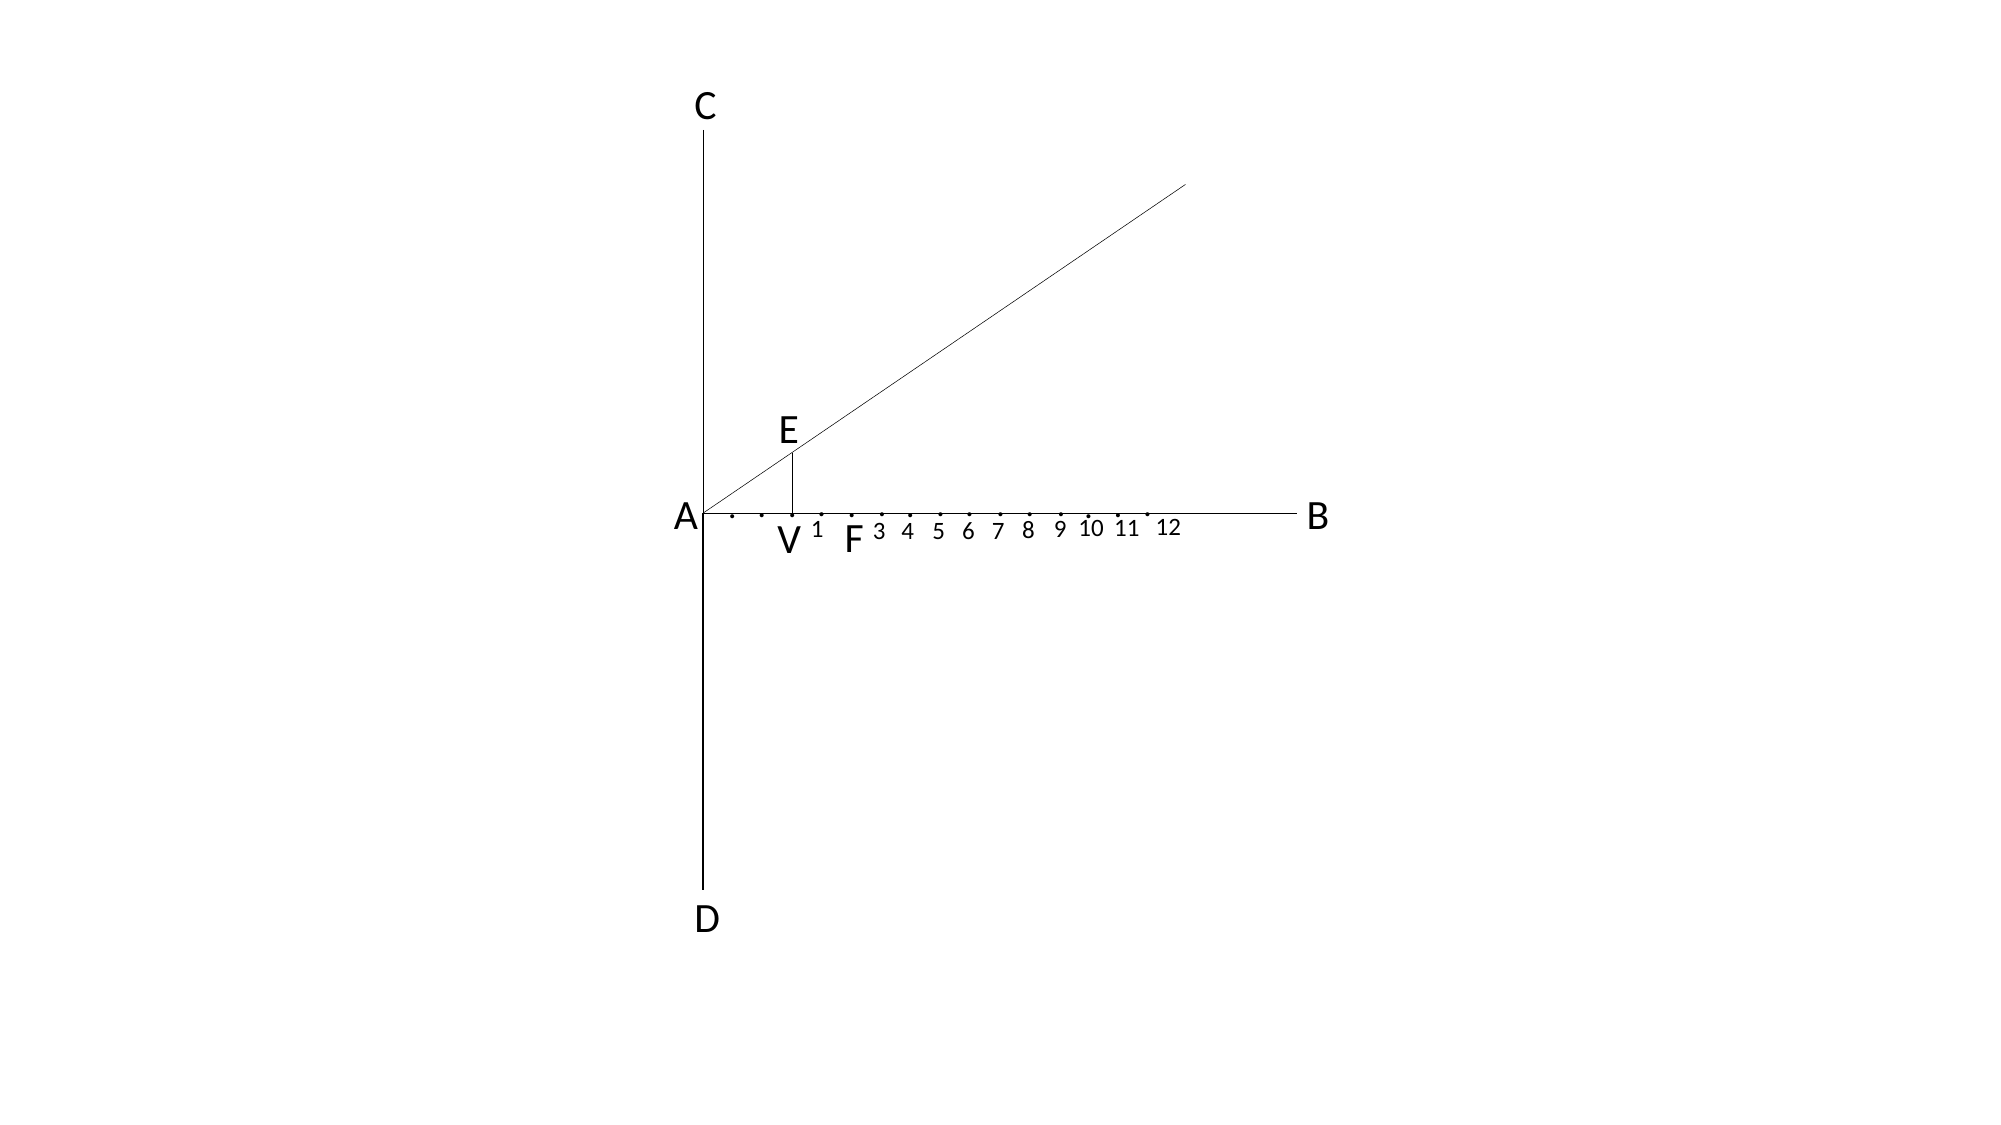

C
E
.
.
.
.
.
.
.
.
.
.
.
.
.
.
.
A
B
.
12
F
10
11
9
V
1
8
3
5
4
6
7
D